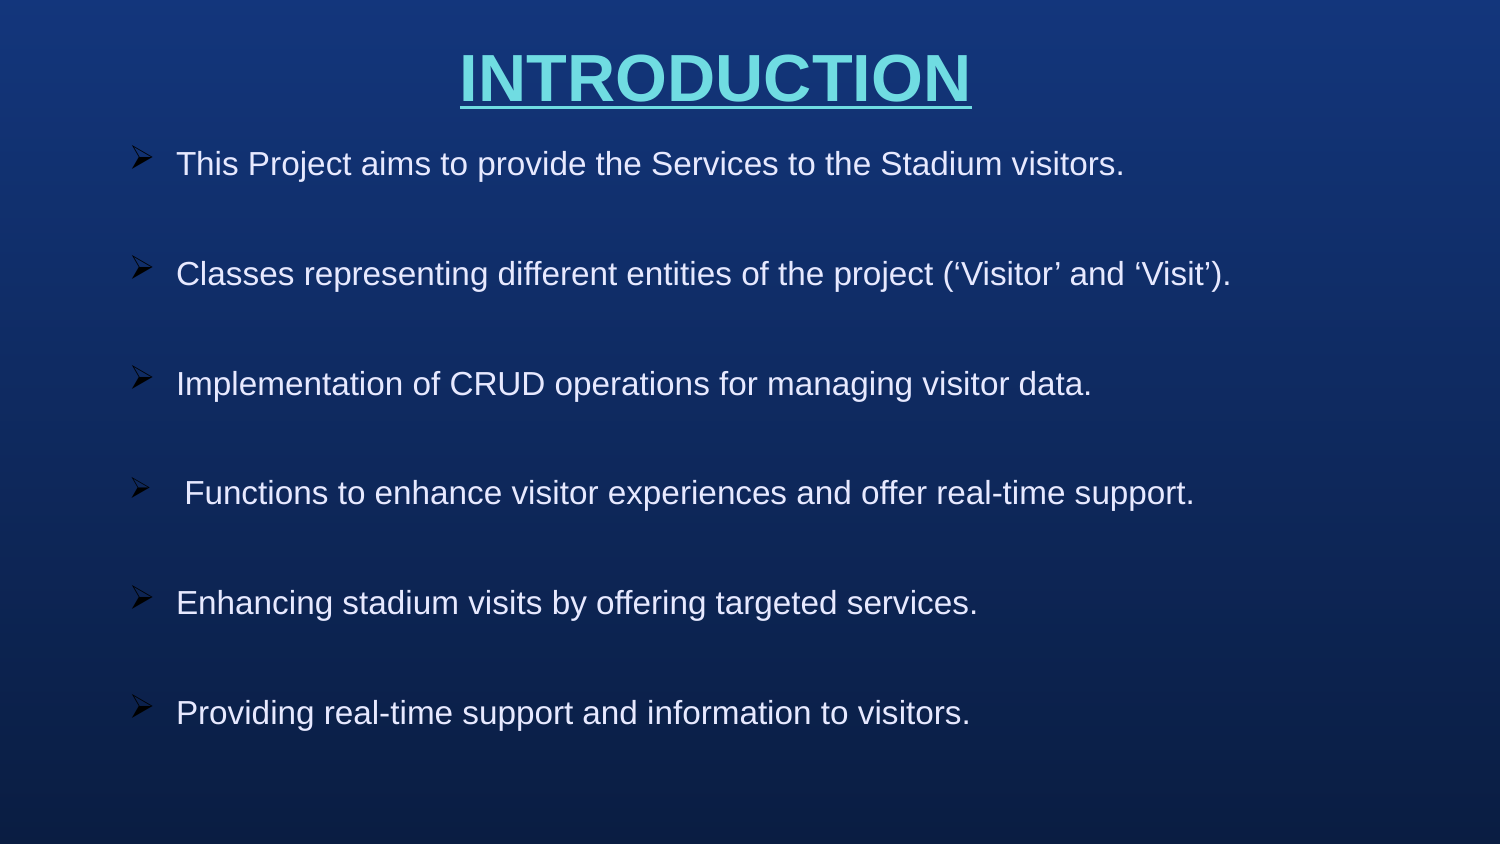

INTRODUCTION
This Project aims to provide the Services to the Stadium visitors.

Classes representing different entities of the project (‘Visitor’ and ‘Visit’).

Implementation of CRUD operations for managing visitor data.

 Functions to enhance visitor experiences and offer real-time support.

Enhancing stadium visits by offering targeted services.

Providing real-time support and information to visitors.